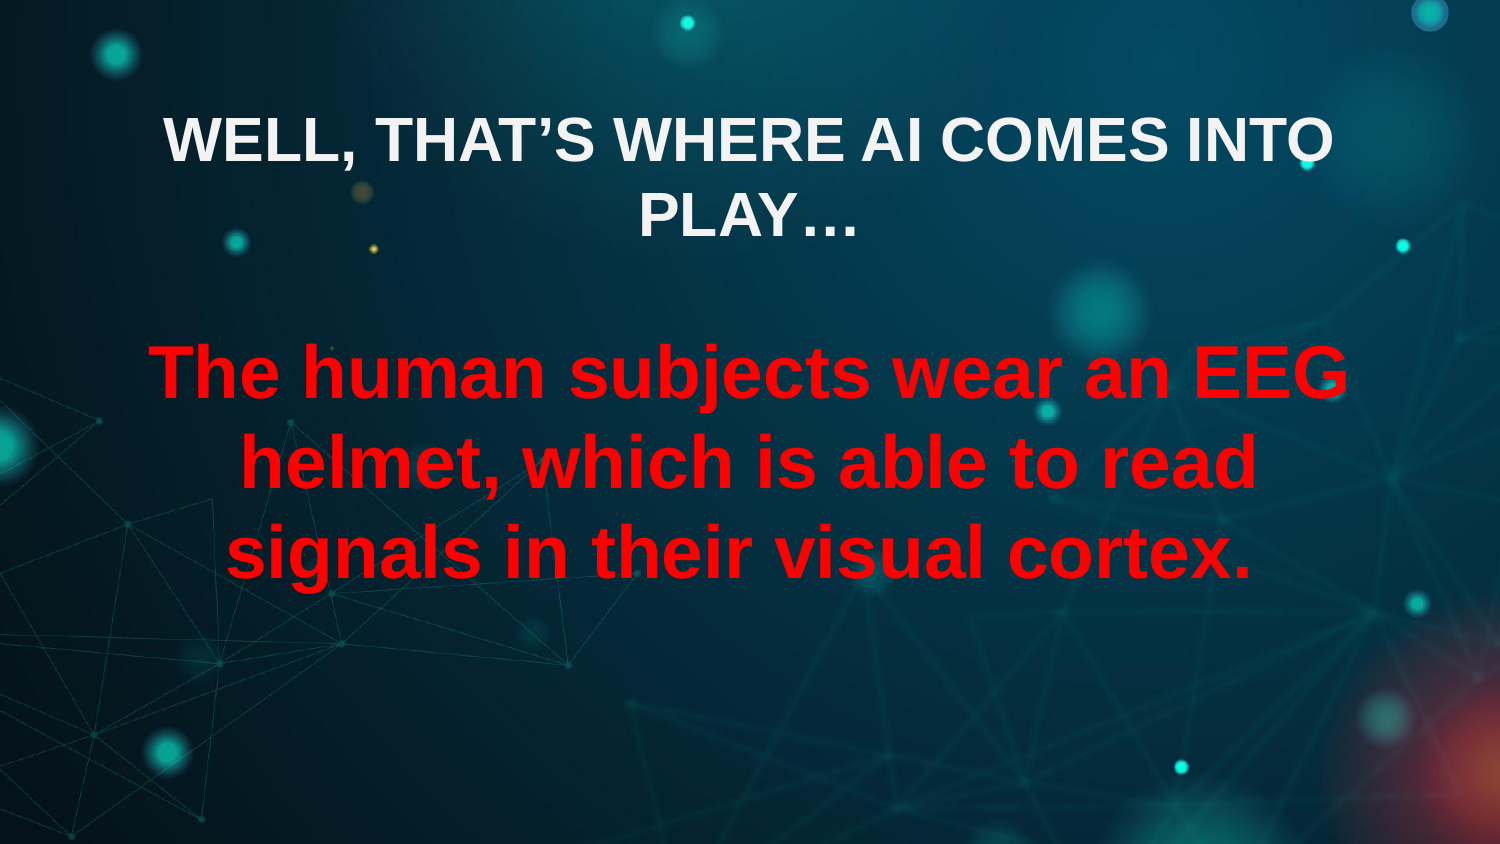

# WELL, THAT’S WHERE AI COMES INTO PLAY… The human subjects wear an EEG helmet, which is able to read signals in their visual cortex.